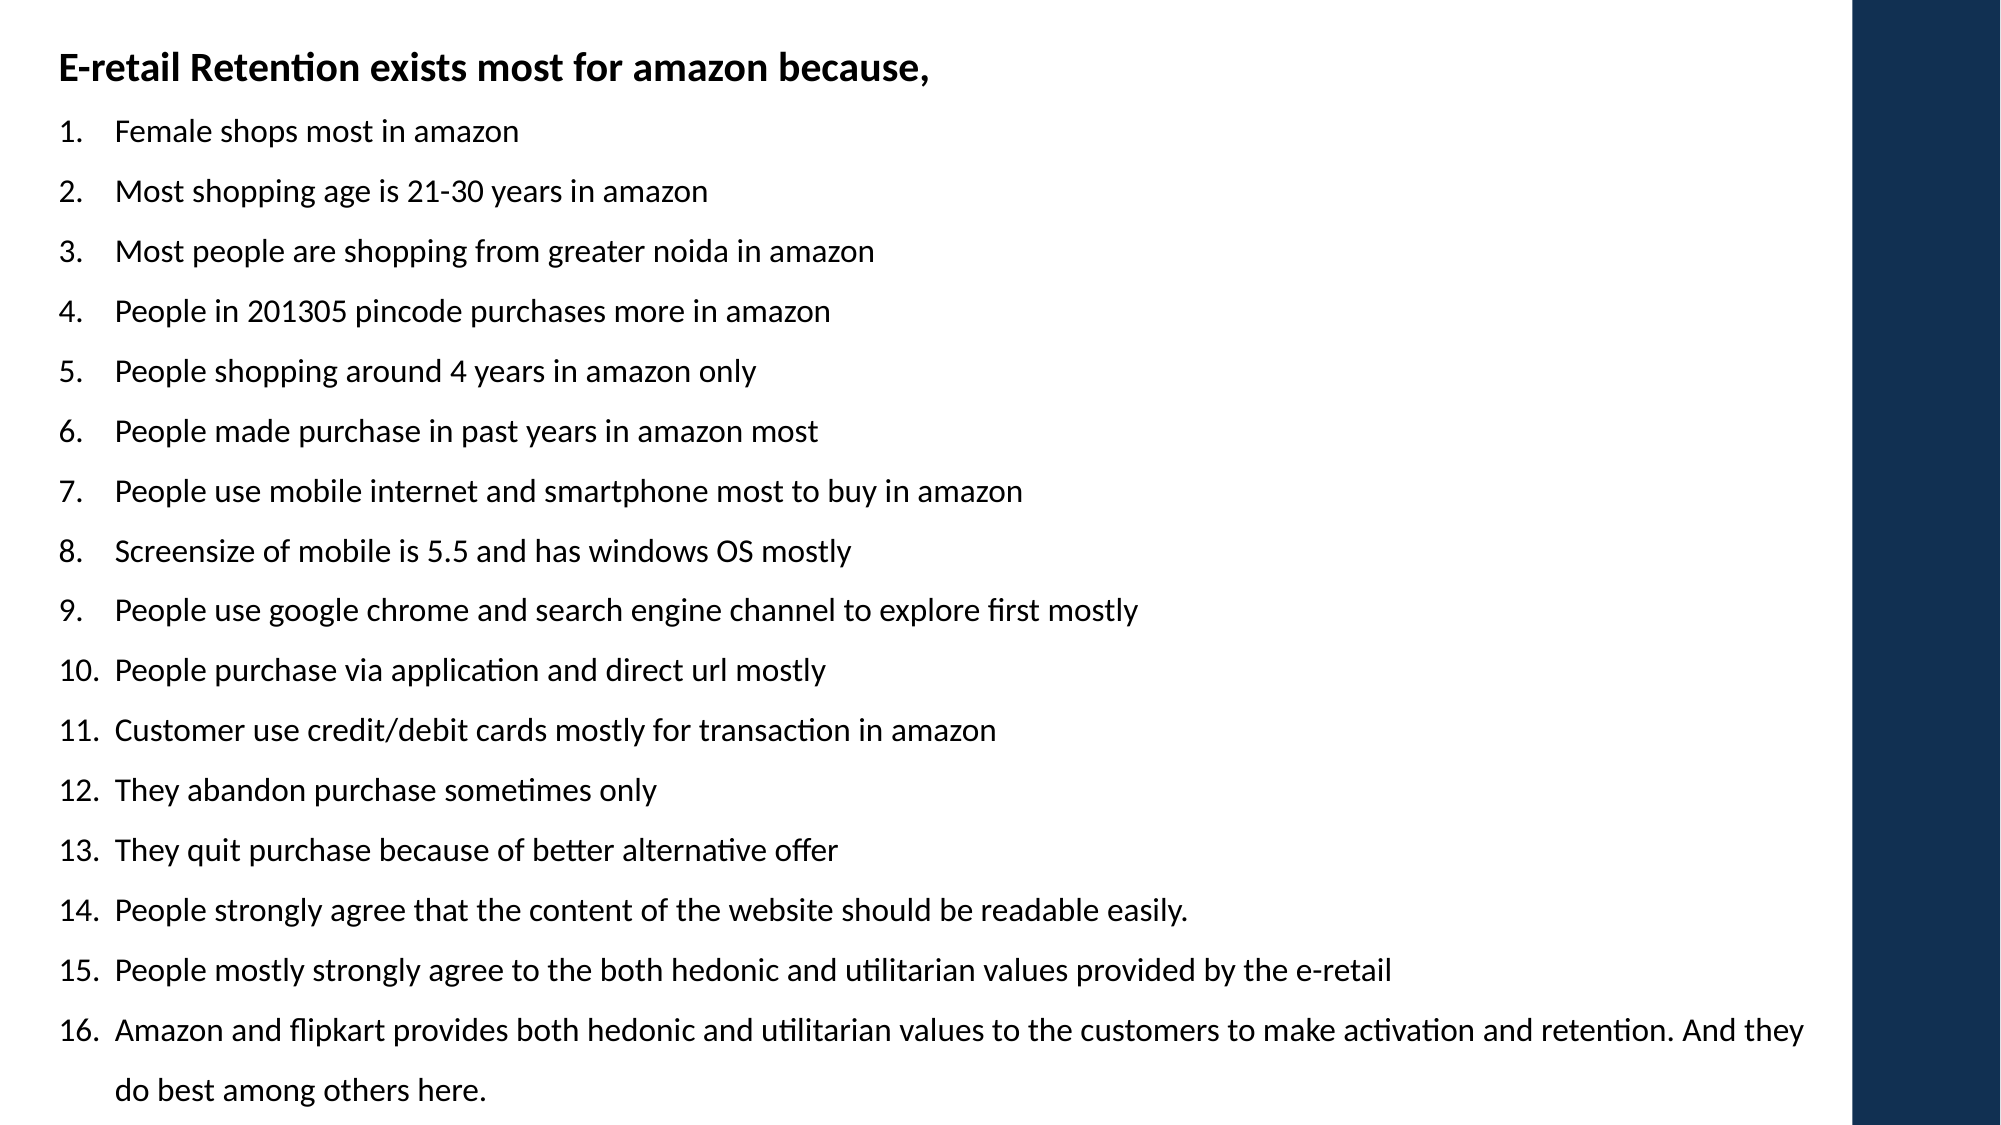

E-retail Retention exists most for amazon because,
Female shops most in amazon
Most shopping age is 21-30 years in amazon
Most people are shopping from greater noida in amazon
People in 201305 pincode purchases more in amazon
People shopping around 4 years in amazon only
People made purchase in past years in amazon most
People use mobile internet and smartphone most to buy in amazon
Screensize of mobile is 5.5 and has windows OS mostly
People use google chrome and search engine channel to explore first mostly
People purchase via application and direct url mostly
Customer use credit/debit cards mostly for transaction in amazon
They abandon purchase sometimes only
They quit purchase because of better alternative offer
People strongly agree that the content of the website should be readable easily.
People mostly strongly agree to the both hedonic and utilitarian values provided by the e-retail
Amazon and flipkart provides both hedonic and utilitarian values to the customers to make activation and retention. And they do best among others here.